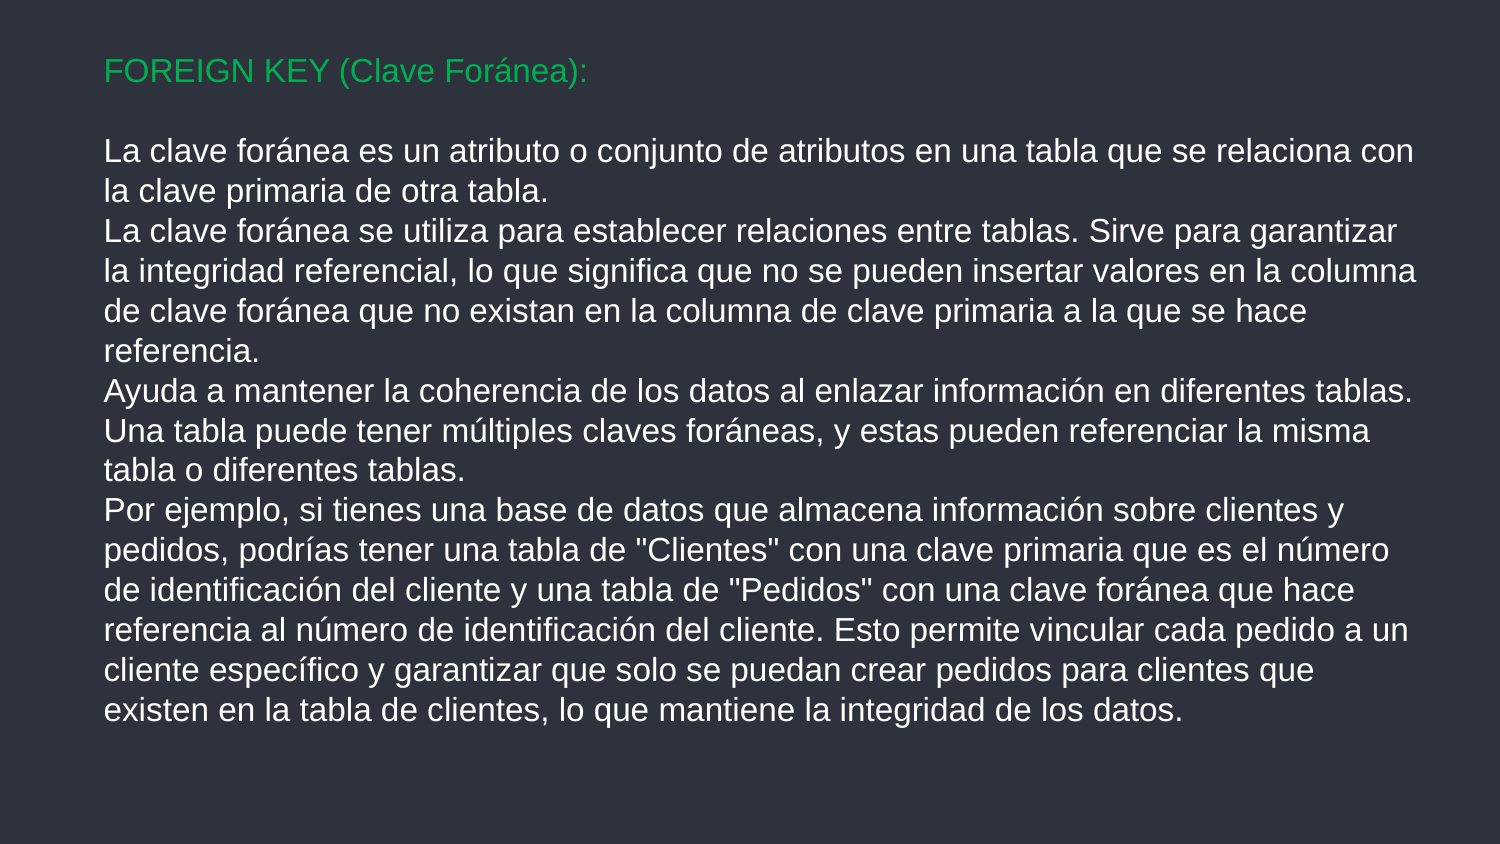

FOREIGN KEY (Clave Foránea):

La clave foránea es un atributo o conjunto de atributos en una tabla que se relaciona con la clave primaria de otra tabla.
La clave foránea se utiliza para establecer relaciones entre tablas. Sirve para garantizar la integridad referencial, lo que significa que no se pueden insertar valores en la columna de clave foránea que no existan en la columna de clave primaria a la que se hace referencia.
Ayuda a mantener la coherencia de los datos al enlazar información en diferentes tablas.
Una tabla puede tener múltiples claves foráneas, y estas pueden referenciar la misma tabla o diferentes tablas.
Por ejemplo, si tienes una base de datos que almacena información sobre clientes y pedidos, podrías tener una tabla de "Clientes" con una clave primaria que es el número de identificación del cliente y una tabla de "Pedidos" con una clave foránea que hace referencia al número de identificación del cliente. Esto permite vincular cada pedido a un cliente específico y garantizar que solo se puedan crear pedidos para clientes que existen en la tabla de clientes, lo que mantiene la integridad de los datos.